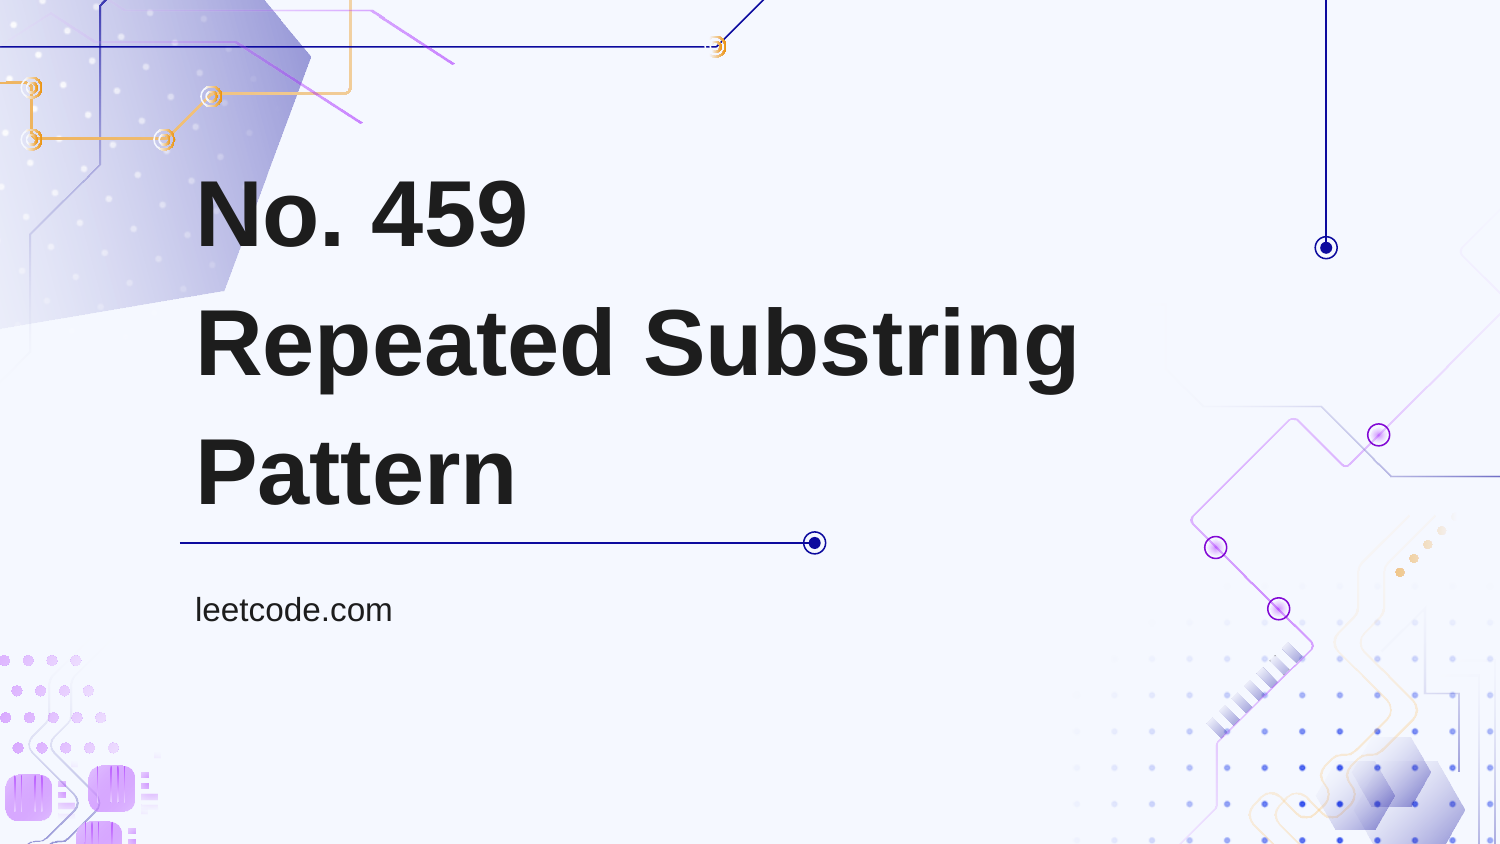

# No. 459 Repeated Substring Pattern

leetcode.com